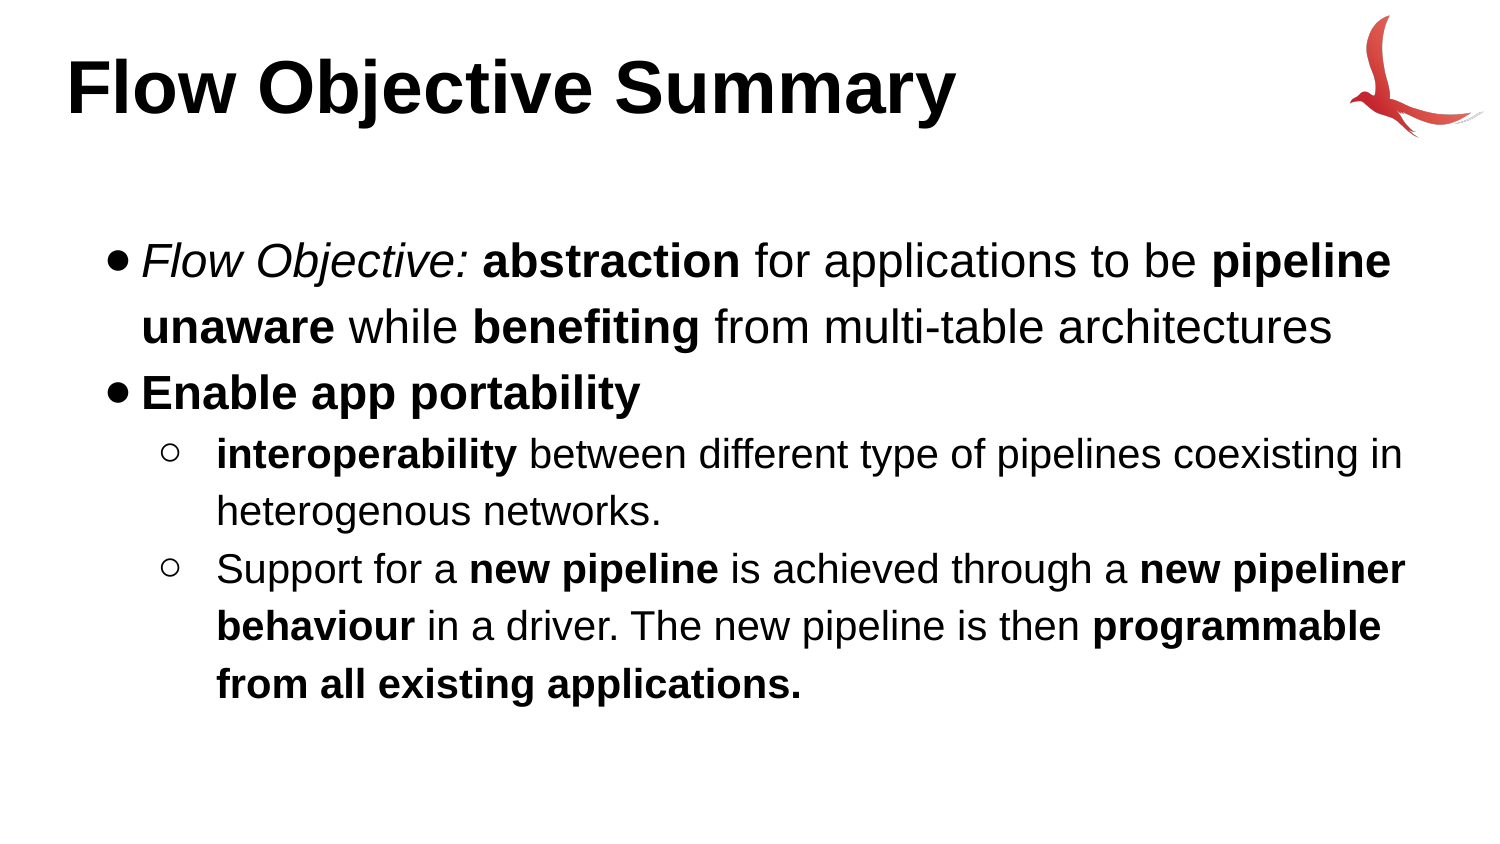

# Flow Objective Summary
Flow Objective: abstraction for applications to be pipeline unaware while benefiting from multi-table architectures
Enable app portability
interoperability between different type of pipelines coexisting in heterogenous networks.
Support for a new pipeline is achieved through a new pipeliner behaviour in a driver. The new pipeline is then programmable from all existing applications.